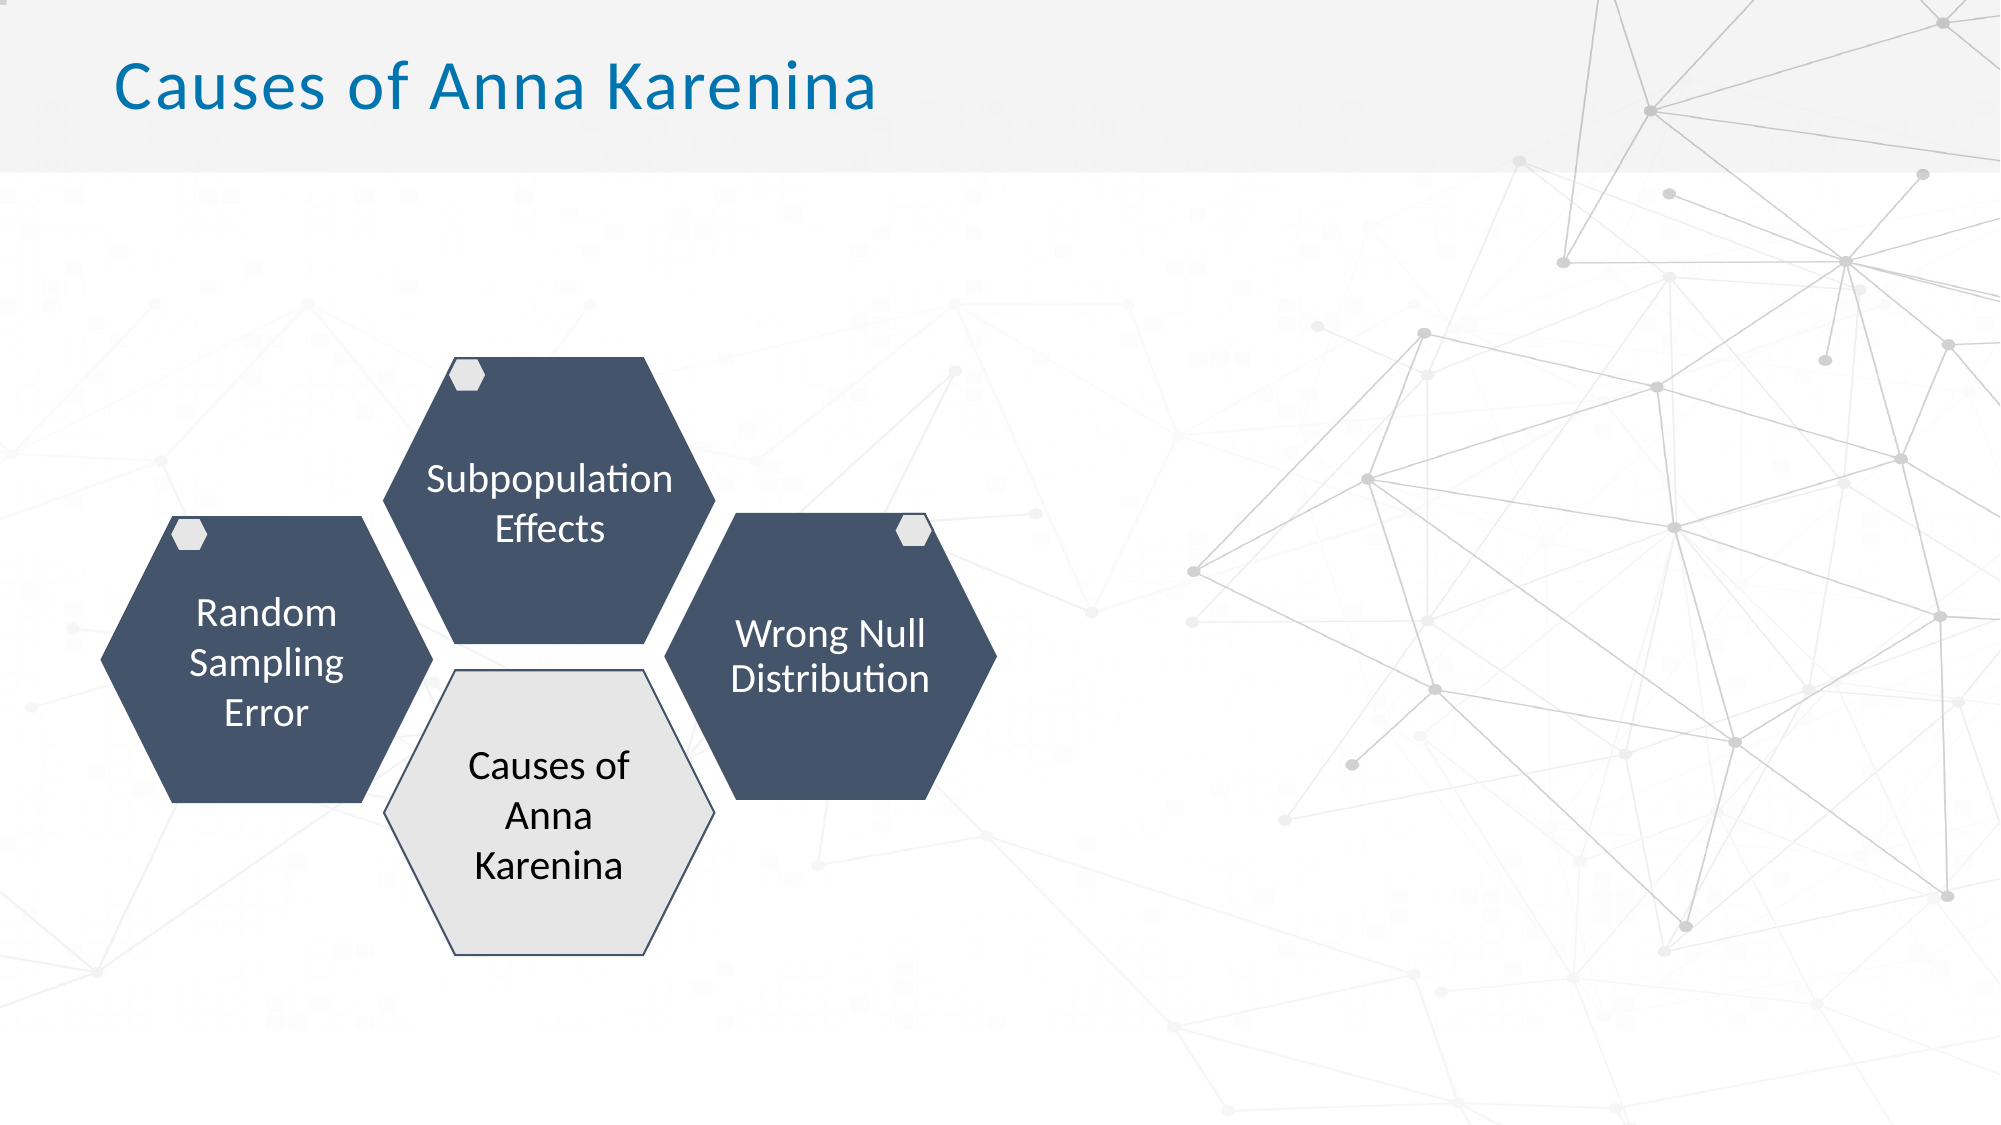

# Causes of Anna Karenina

Subpopulation Effects

Random Sampling Error

Wrong Null Distribution
Causes of Anna Karenina